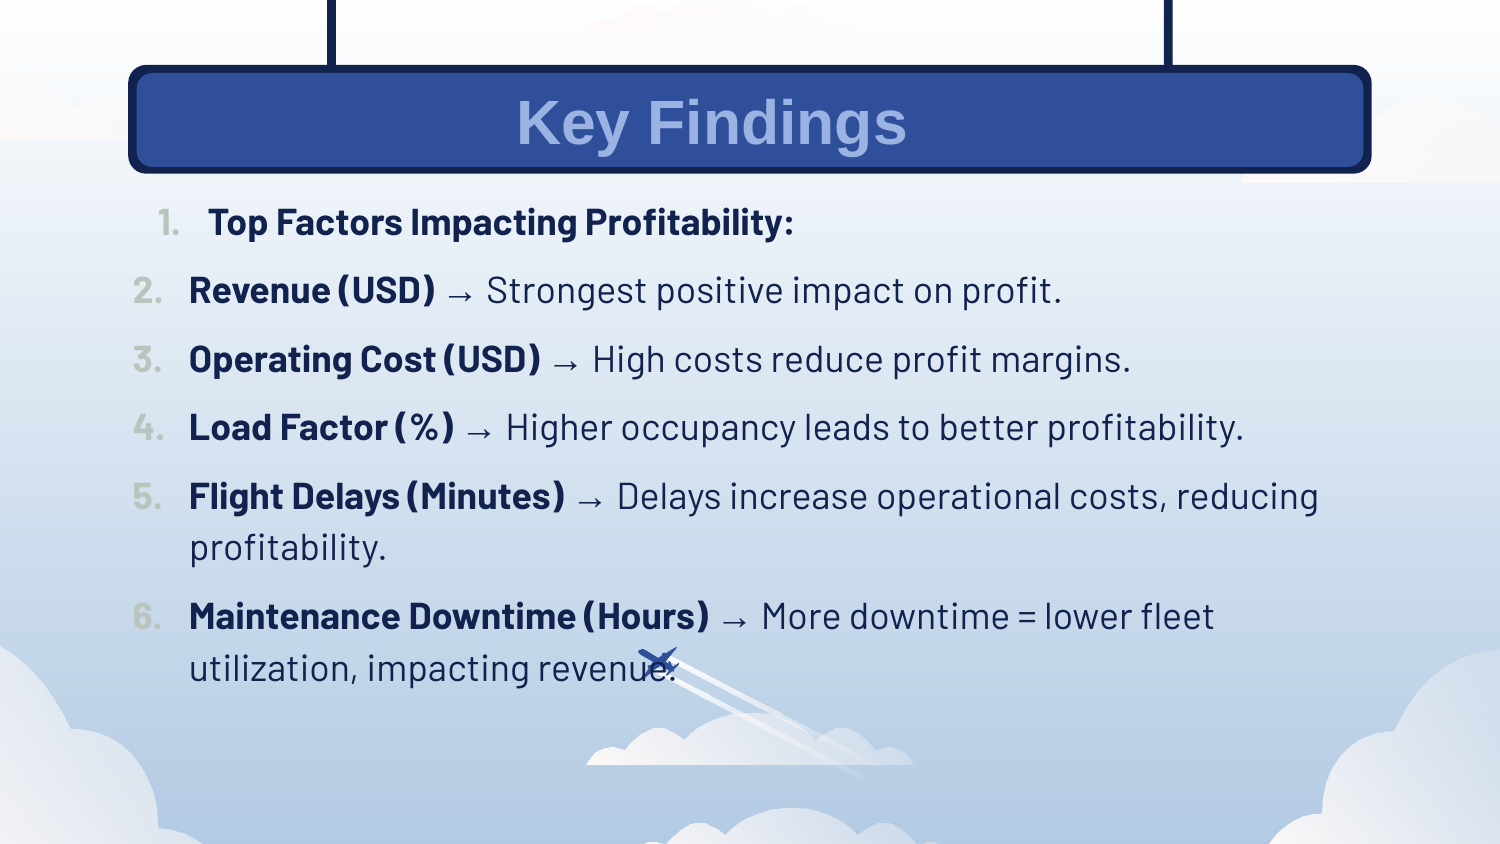

Key Findings
# VENUS
Top Factors Impacting Profitability:
Revenue (USD) → Strongest positive impact on profit.
Operating Cost (USD) → High costs reduce profit margins.
Load Factor (%) → Higher occupancy leads to better profitability.
Flight Delays (Minutes) → Delays increase operational costs, reducing profitability.
Maintenance Downtime (Hours) → More downtime = lower fleet utilization, impacting revenue.